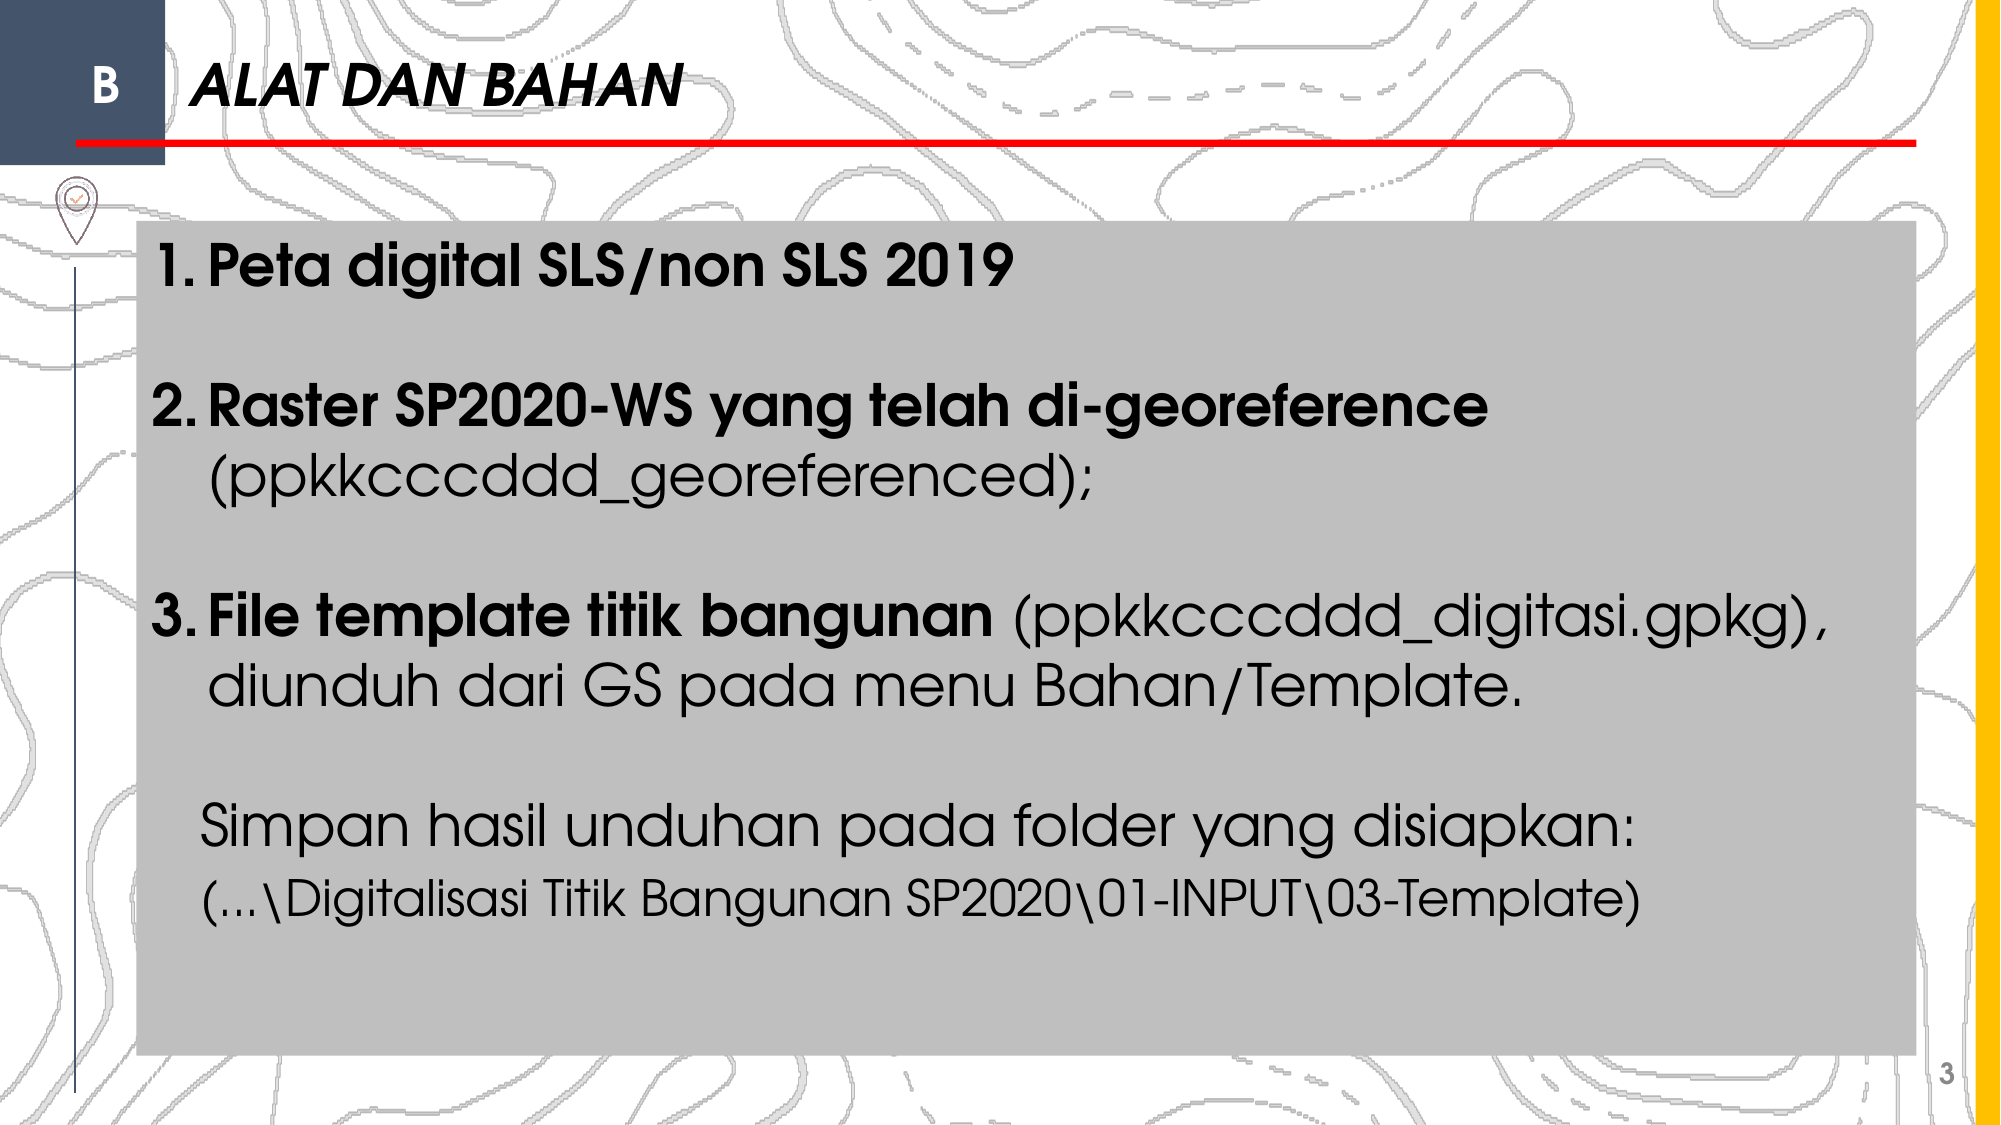

B
ALAT DAN BAHAN

Peta digital SLS/non SLS 2019

Raster SP2020-WS yang telah di-georeference (ppkkcccddd_georeferenced);

File template titik bangunan (ppkkcccddd_digitasi.gpkg), diunduh dari GS pada menu Bahan/Template.

   Simpan hasil unduhan pada folder yang disiapkan:
   (...\Digitalisasi Titik Bangunan SP2020\01-INPUT\03-Template)

3